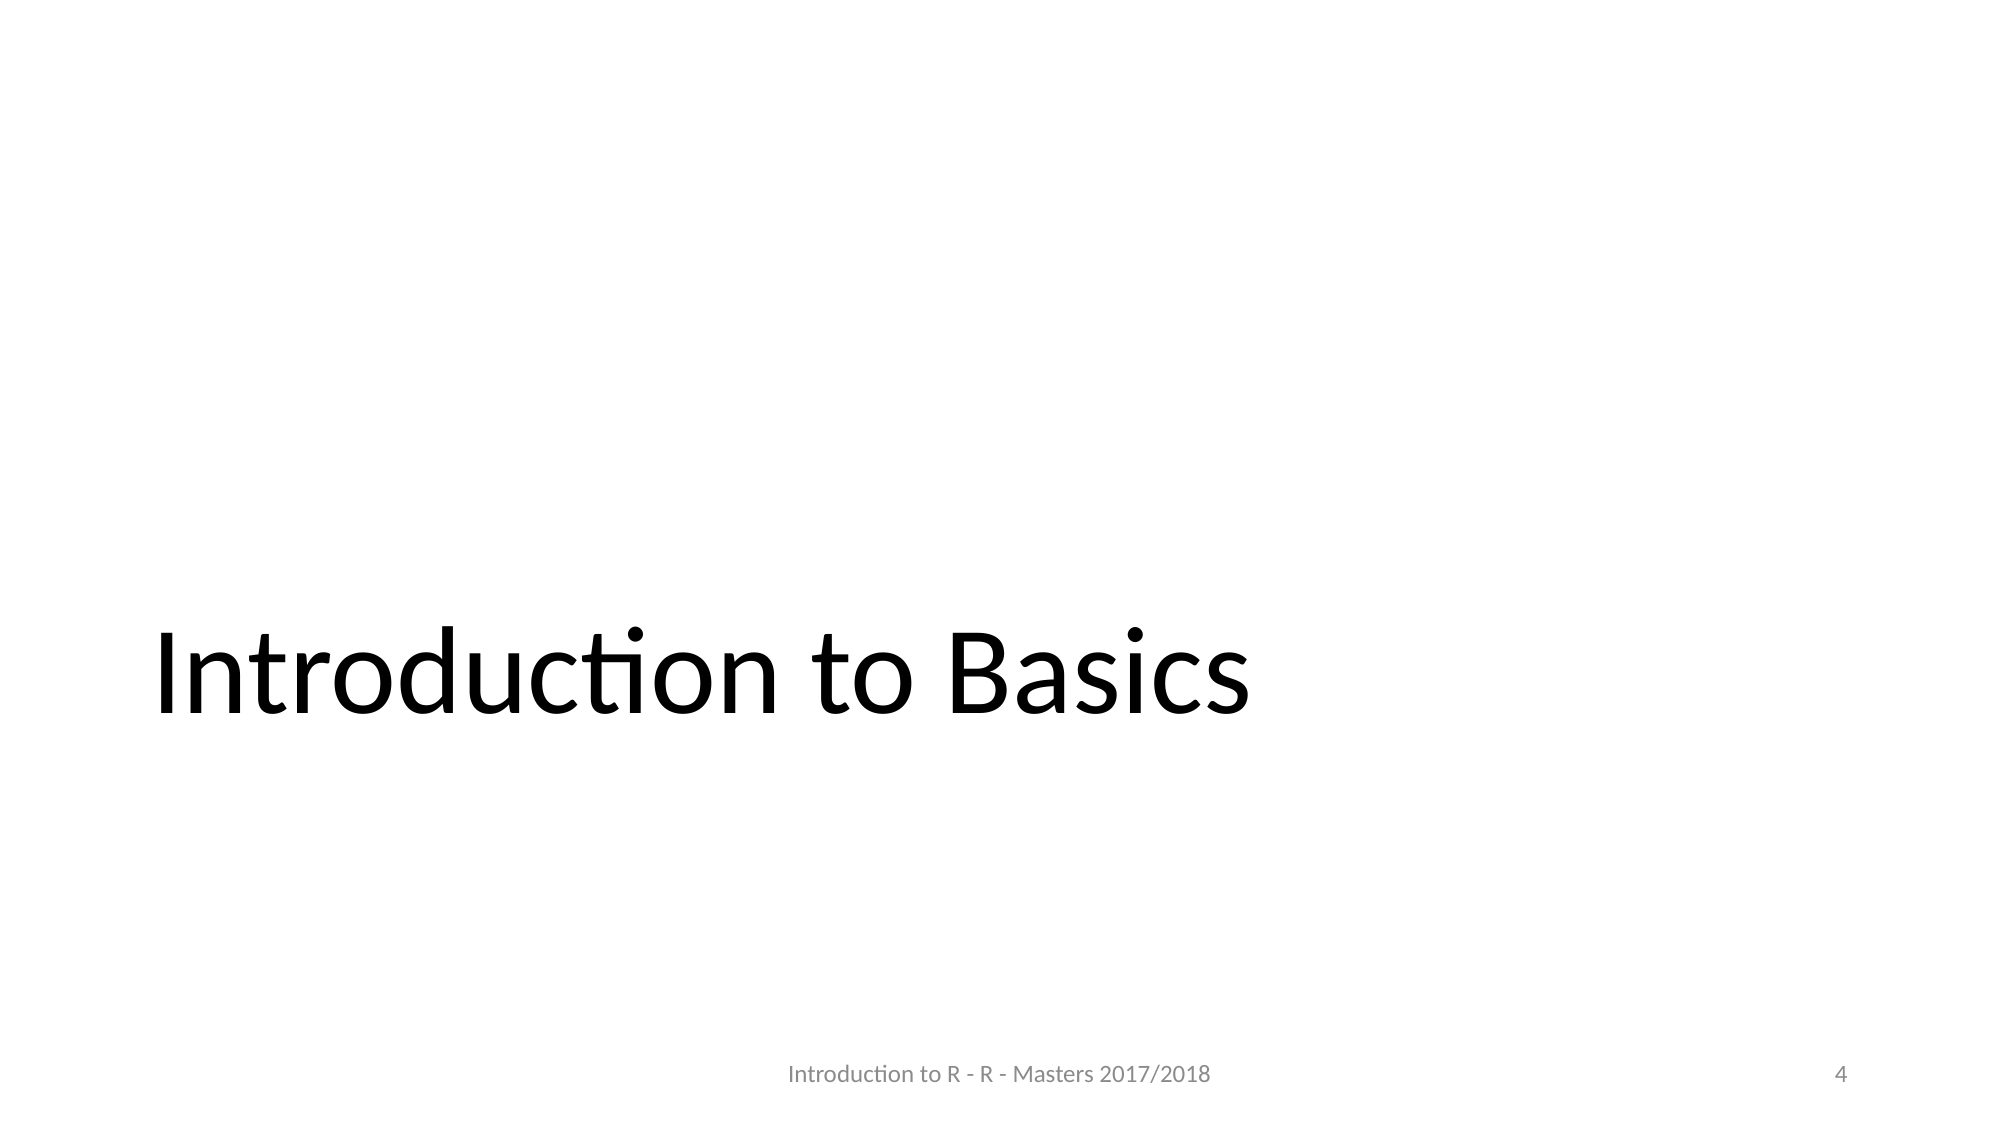

# Introduction to Basics

Introduction to R - R - Masters 2017/2018
4